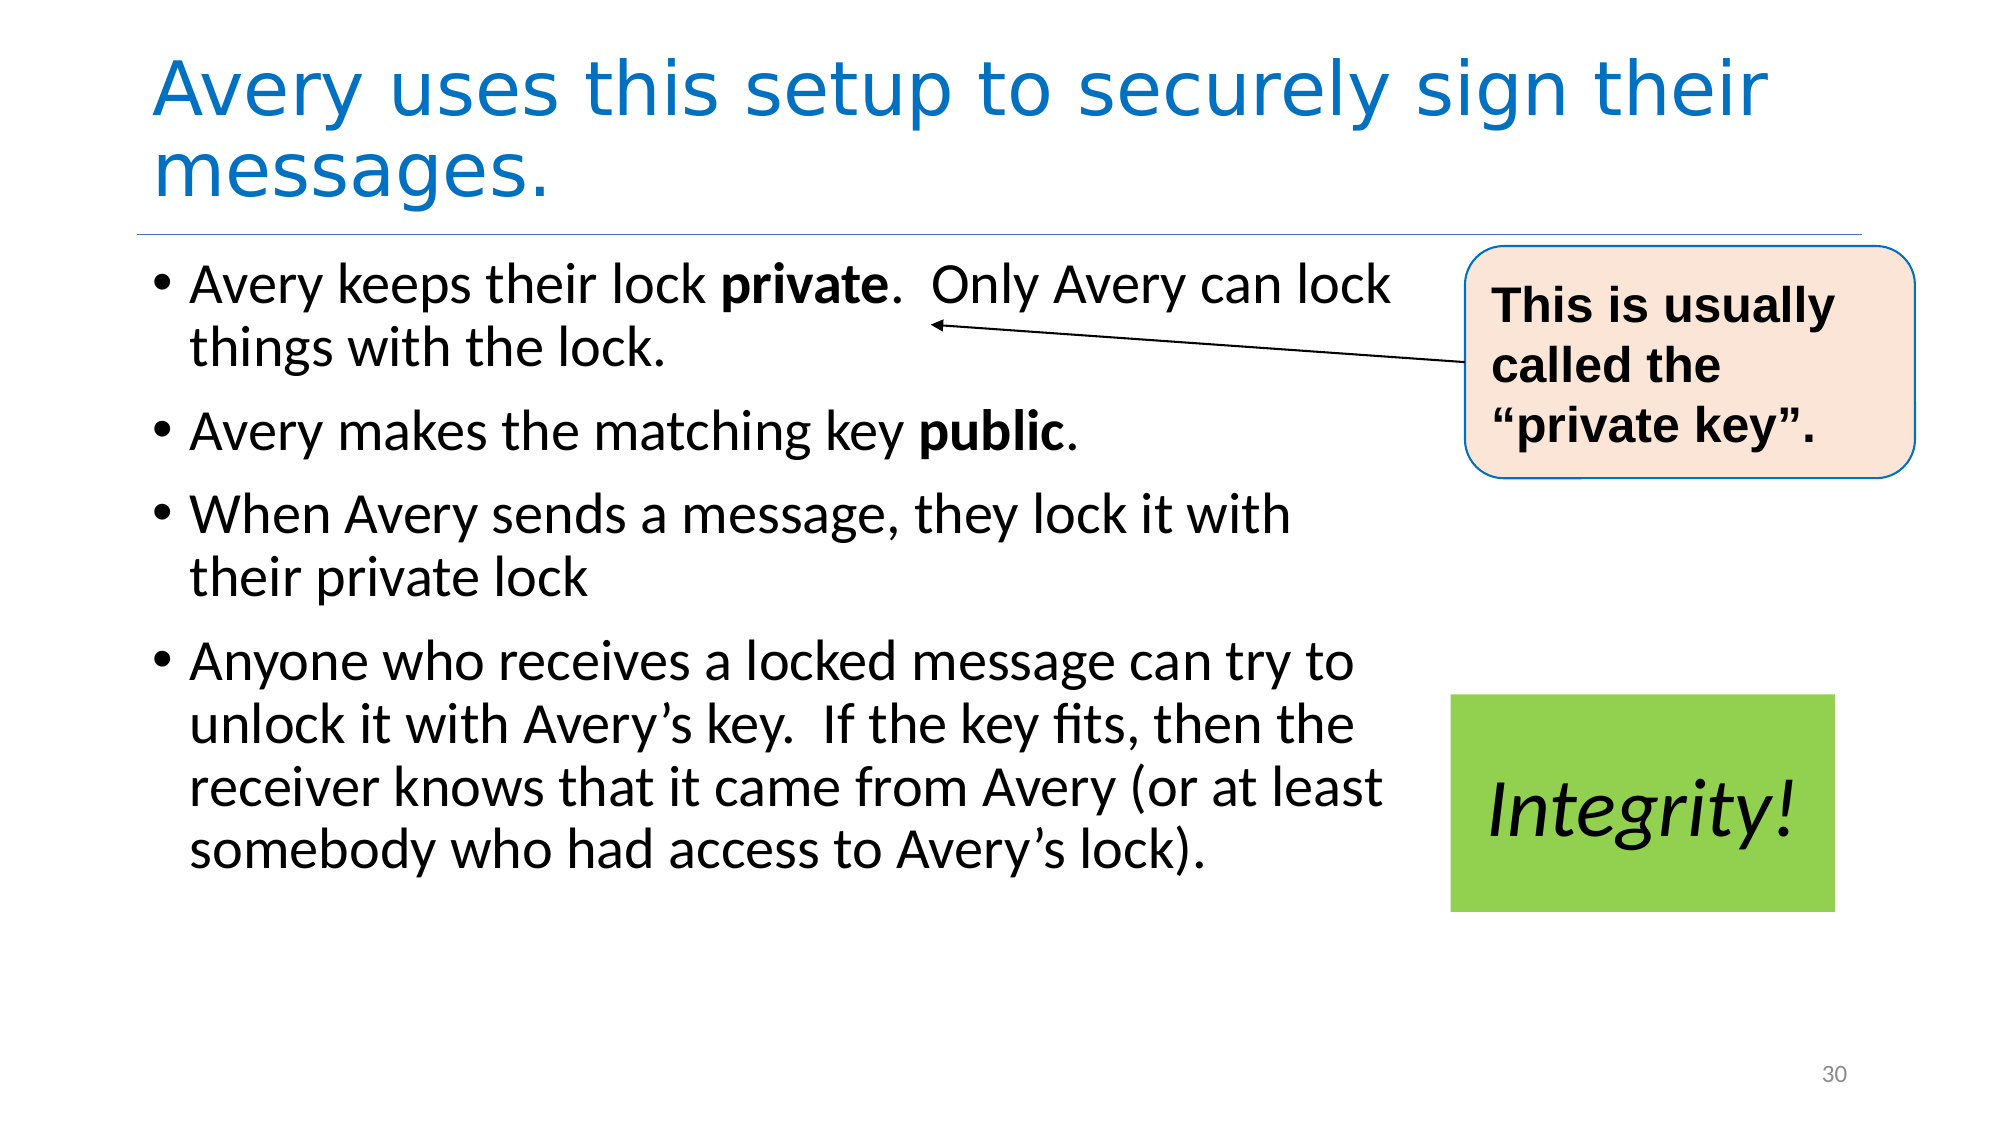

# Avery uses this setup to securely sign their messages.
Avery keeps their lock private.  Only Avery can lock things with the lock.
Avery makes the matching key public.
When Avery sends a message, they lock it with their private lock
Anyone who receives a locked message can try to unlock it with Avery’s key.  If the key fits, then the receiver knows that it came from Avery (or at least somebody who had access to Avery’s lock).

This is usually called the “private key”.
Integrity!
30